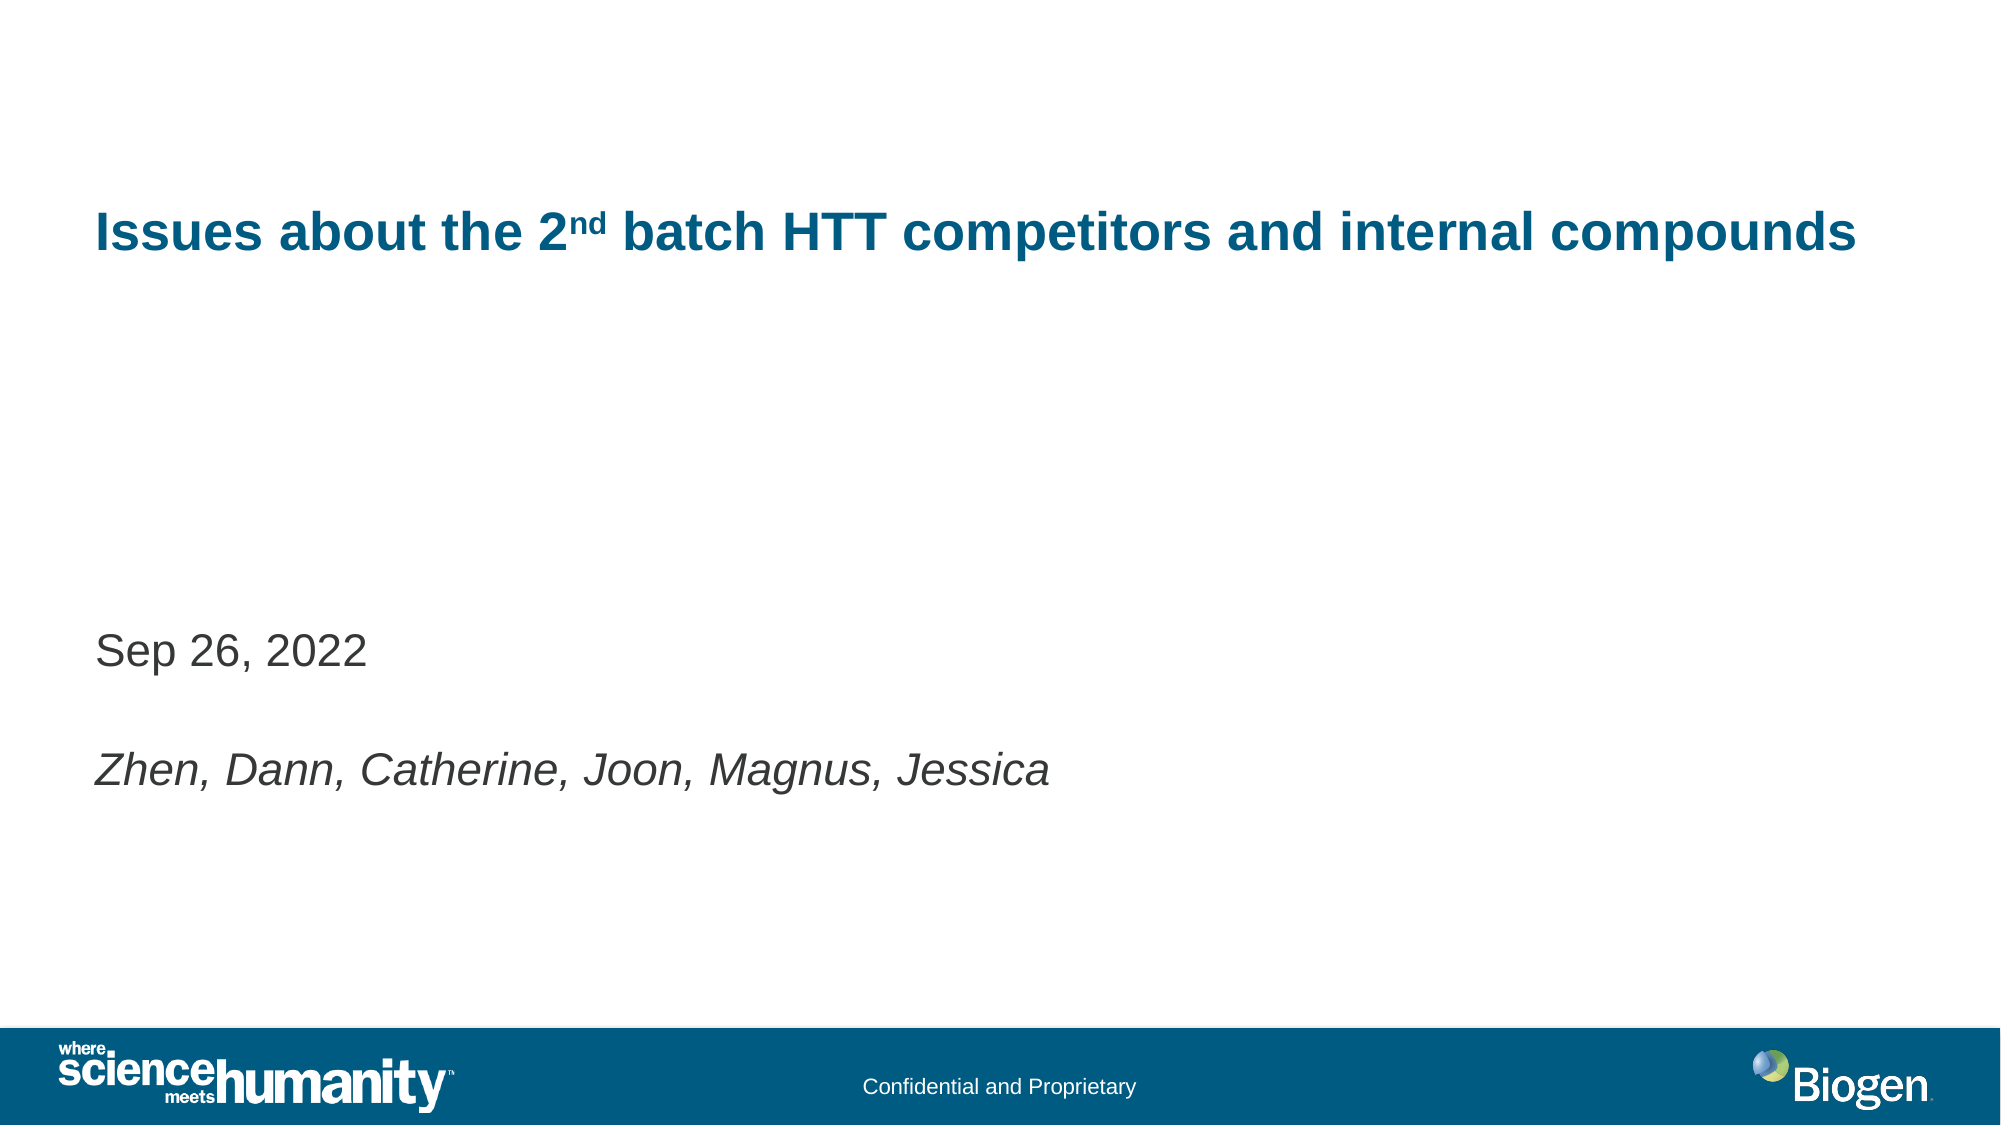

Issues about the 2nd batch HTT competitors and internal compounds

Sep 26, 2022

Zhen, Dann, Catherine, Joon, Magnus, Jessica